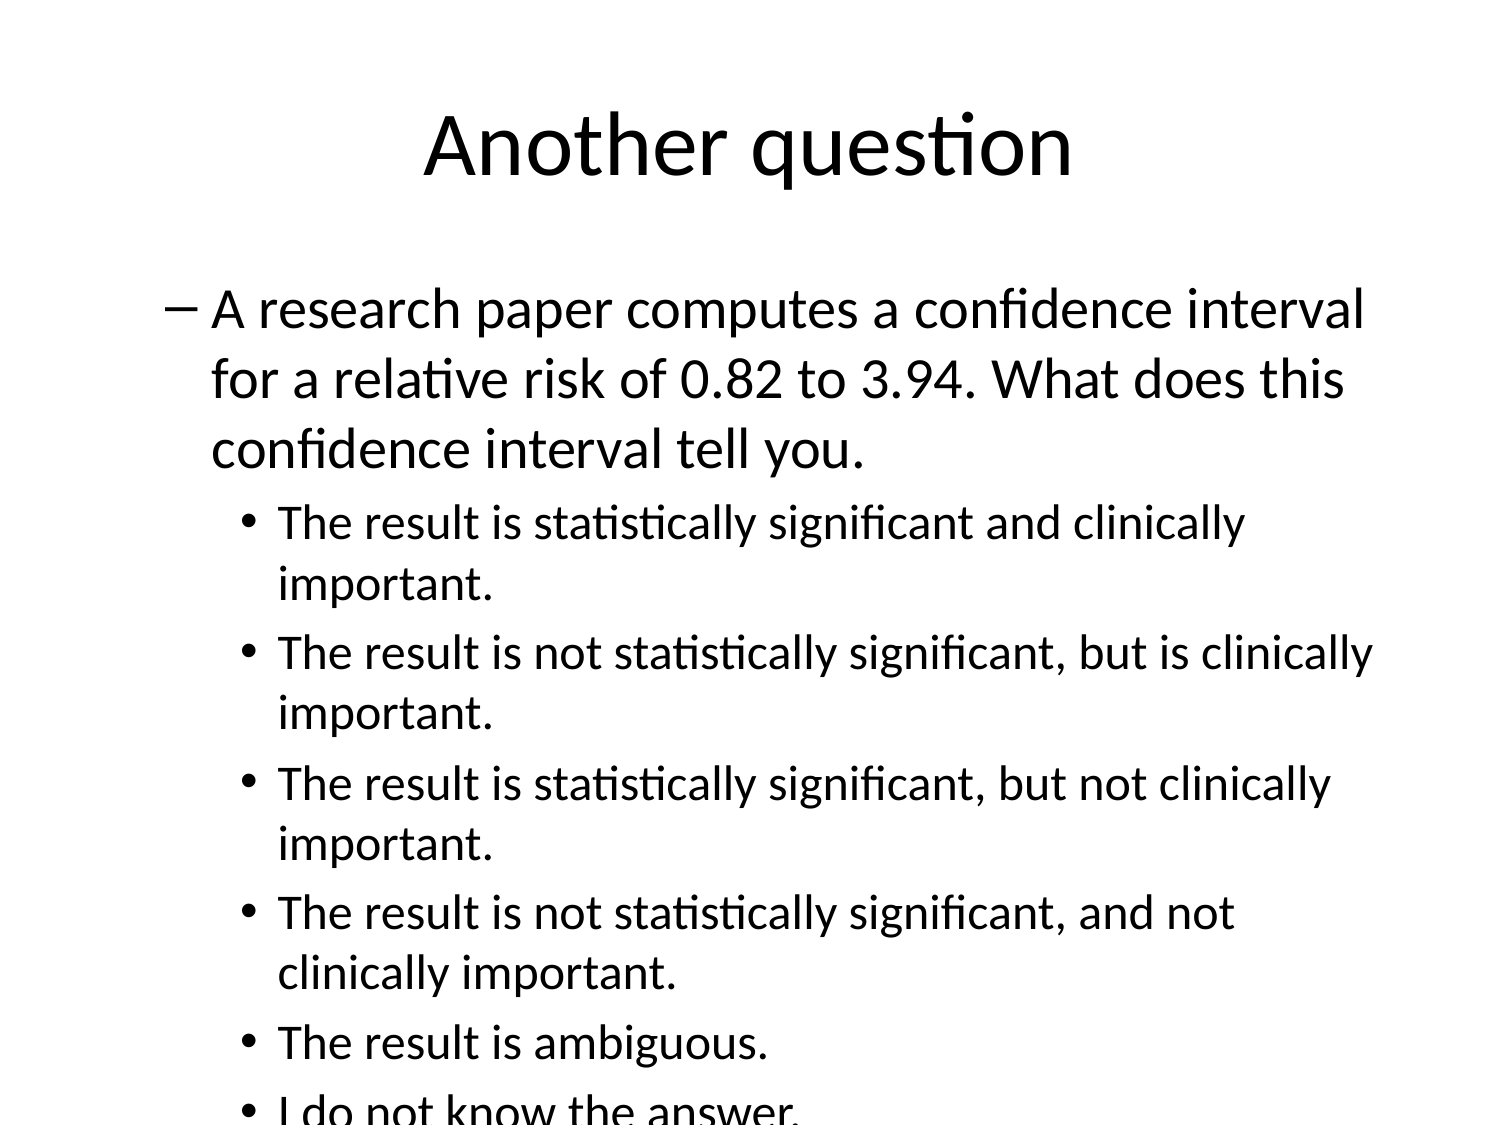

# Another question
A research paper computes a confidence interval for a relative risk of 0.82 to 3.94. What does this confidence interval tell you.
The result is statistically significant and clinically important.
The result is not statistically significant, but is clinically important.
The result is statistically significant, but not clinically important.
The result is not statistically significant, and not clinically important.
The result is ambiguous.
I do not know the answer.